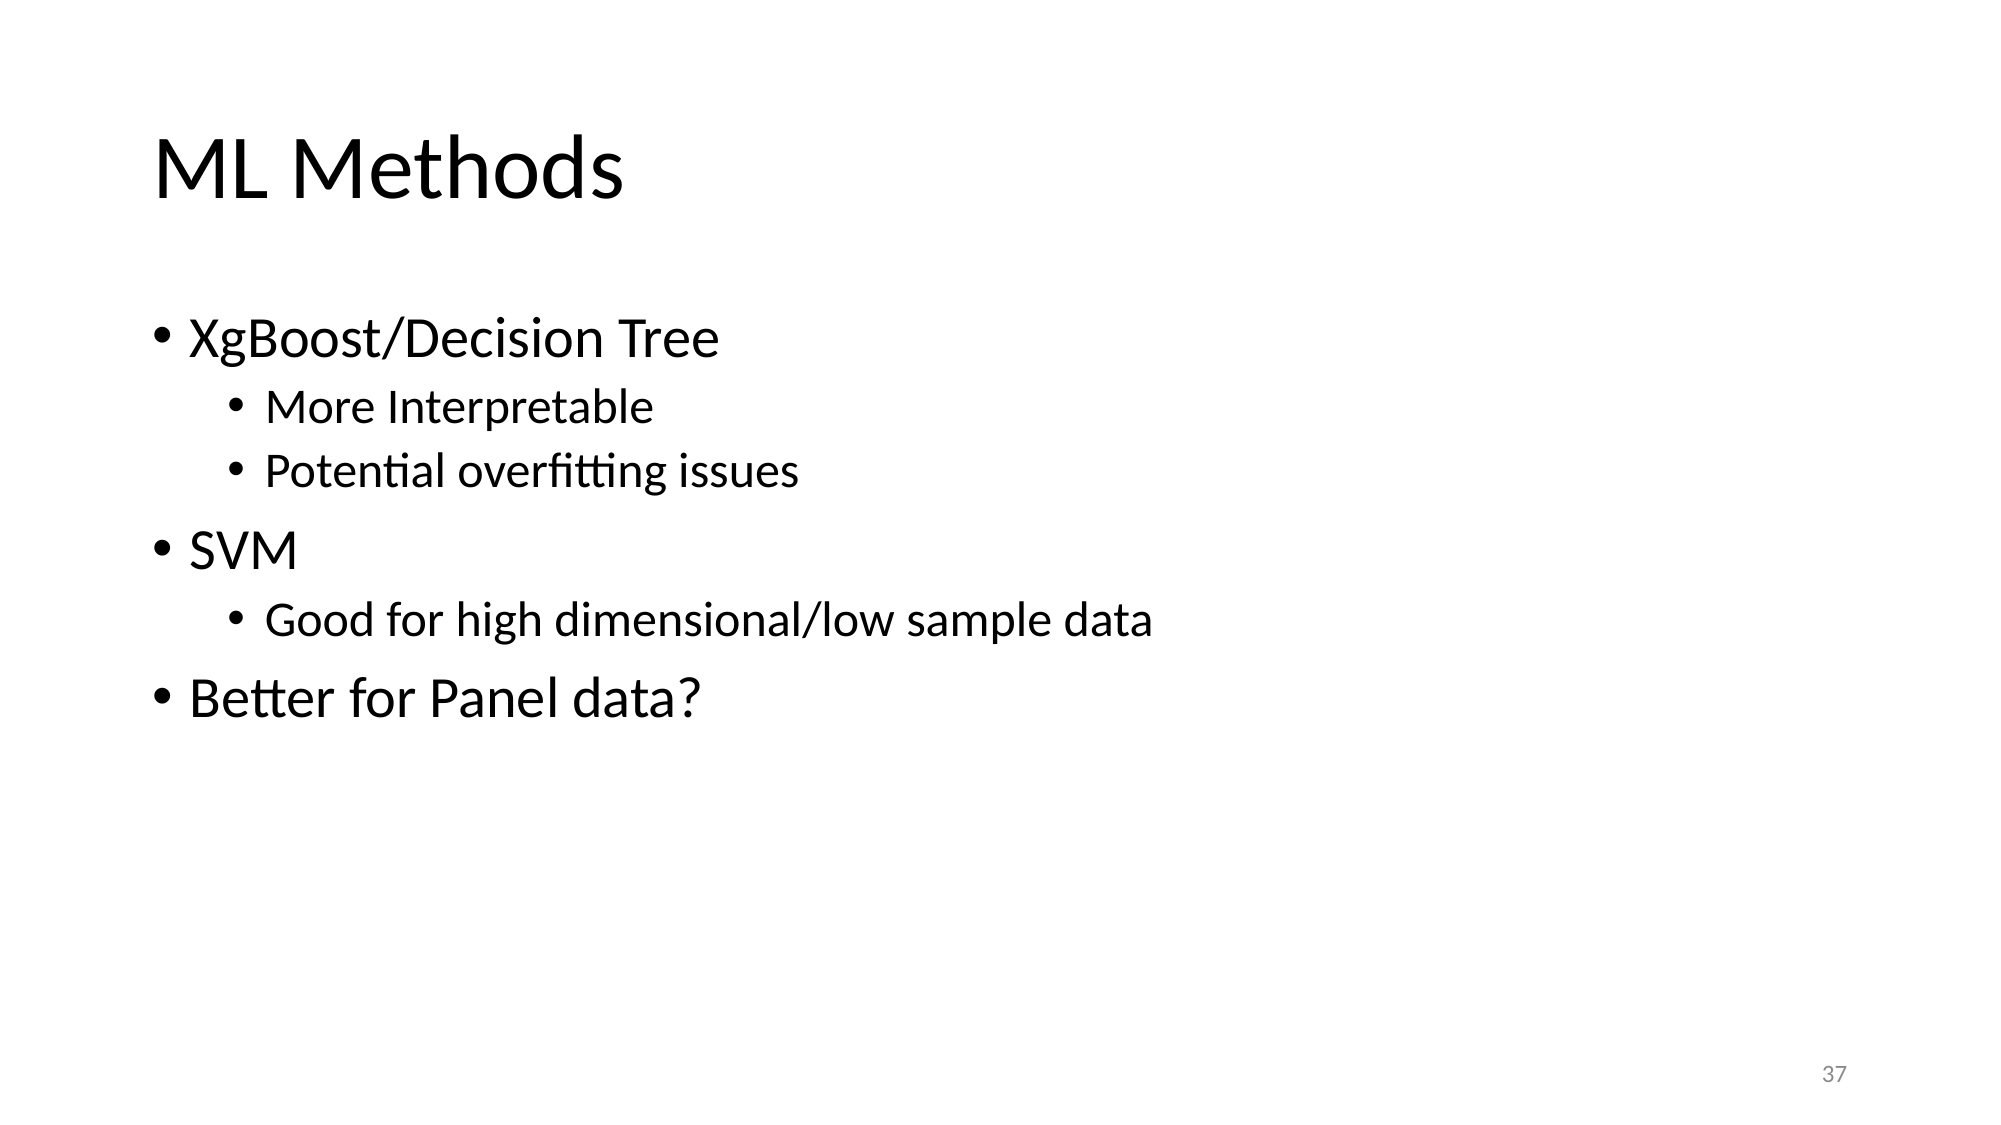

# ML Methods
XgBoost/Decision Tree
More Interpretable
Potential overfitting issues
SVM
Good for high dimensional/low sample data
Better for Panel data?

37